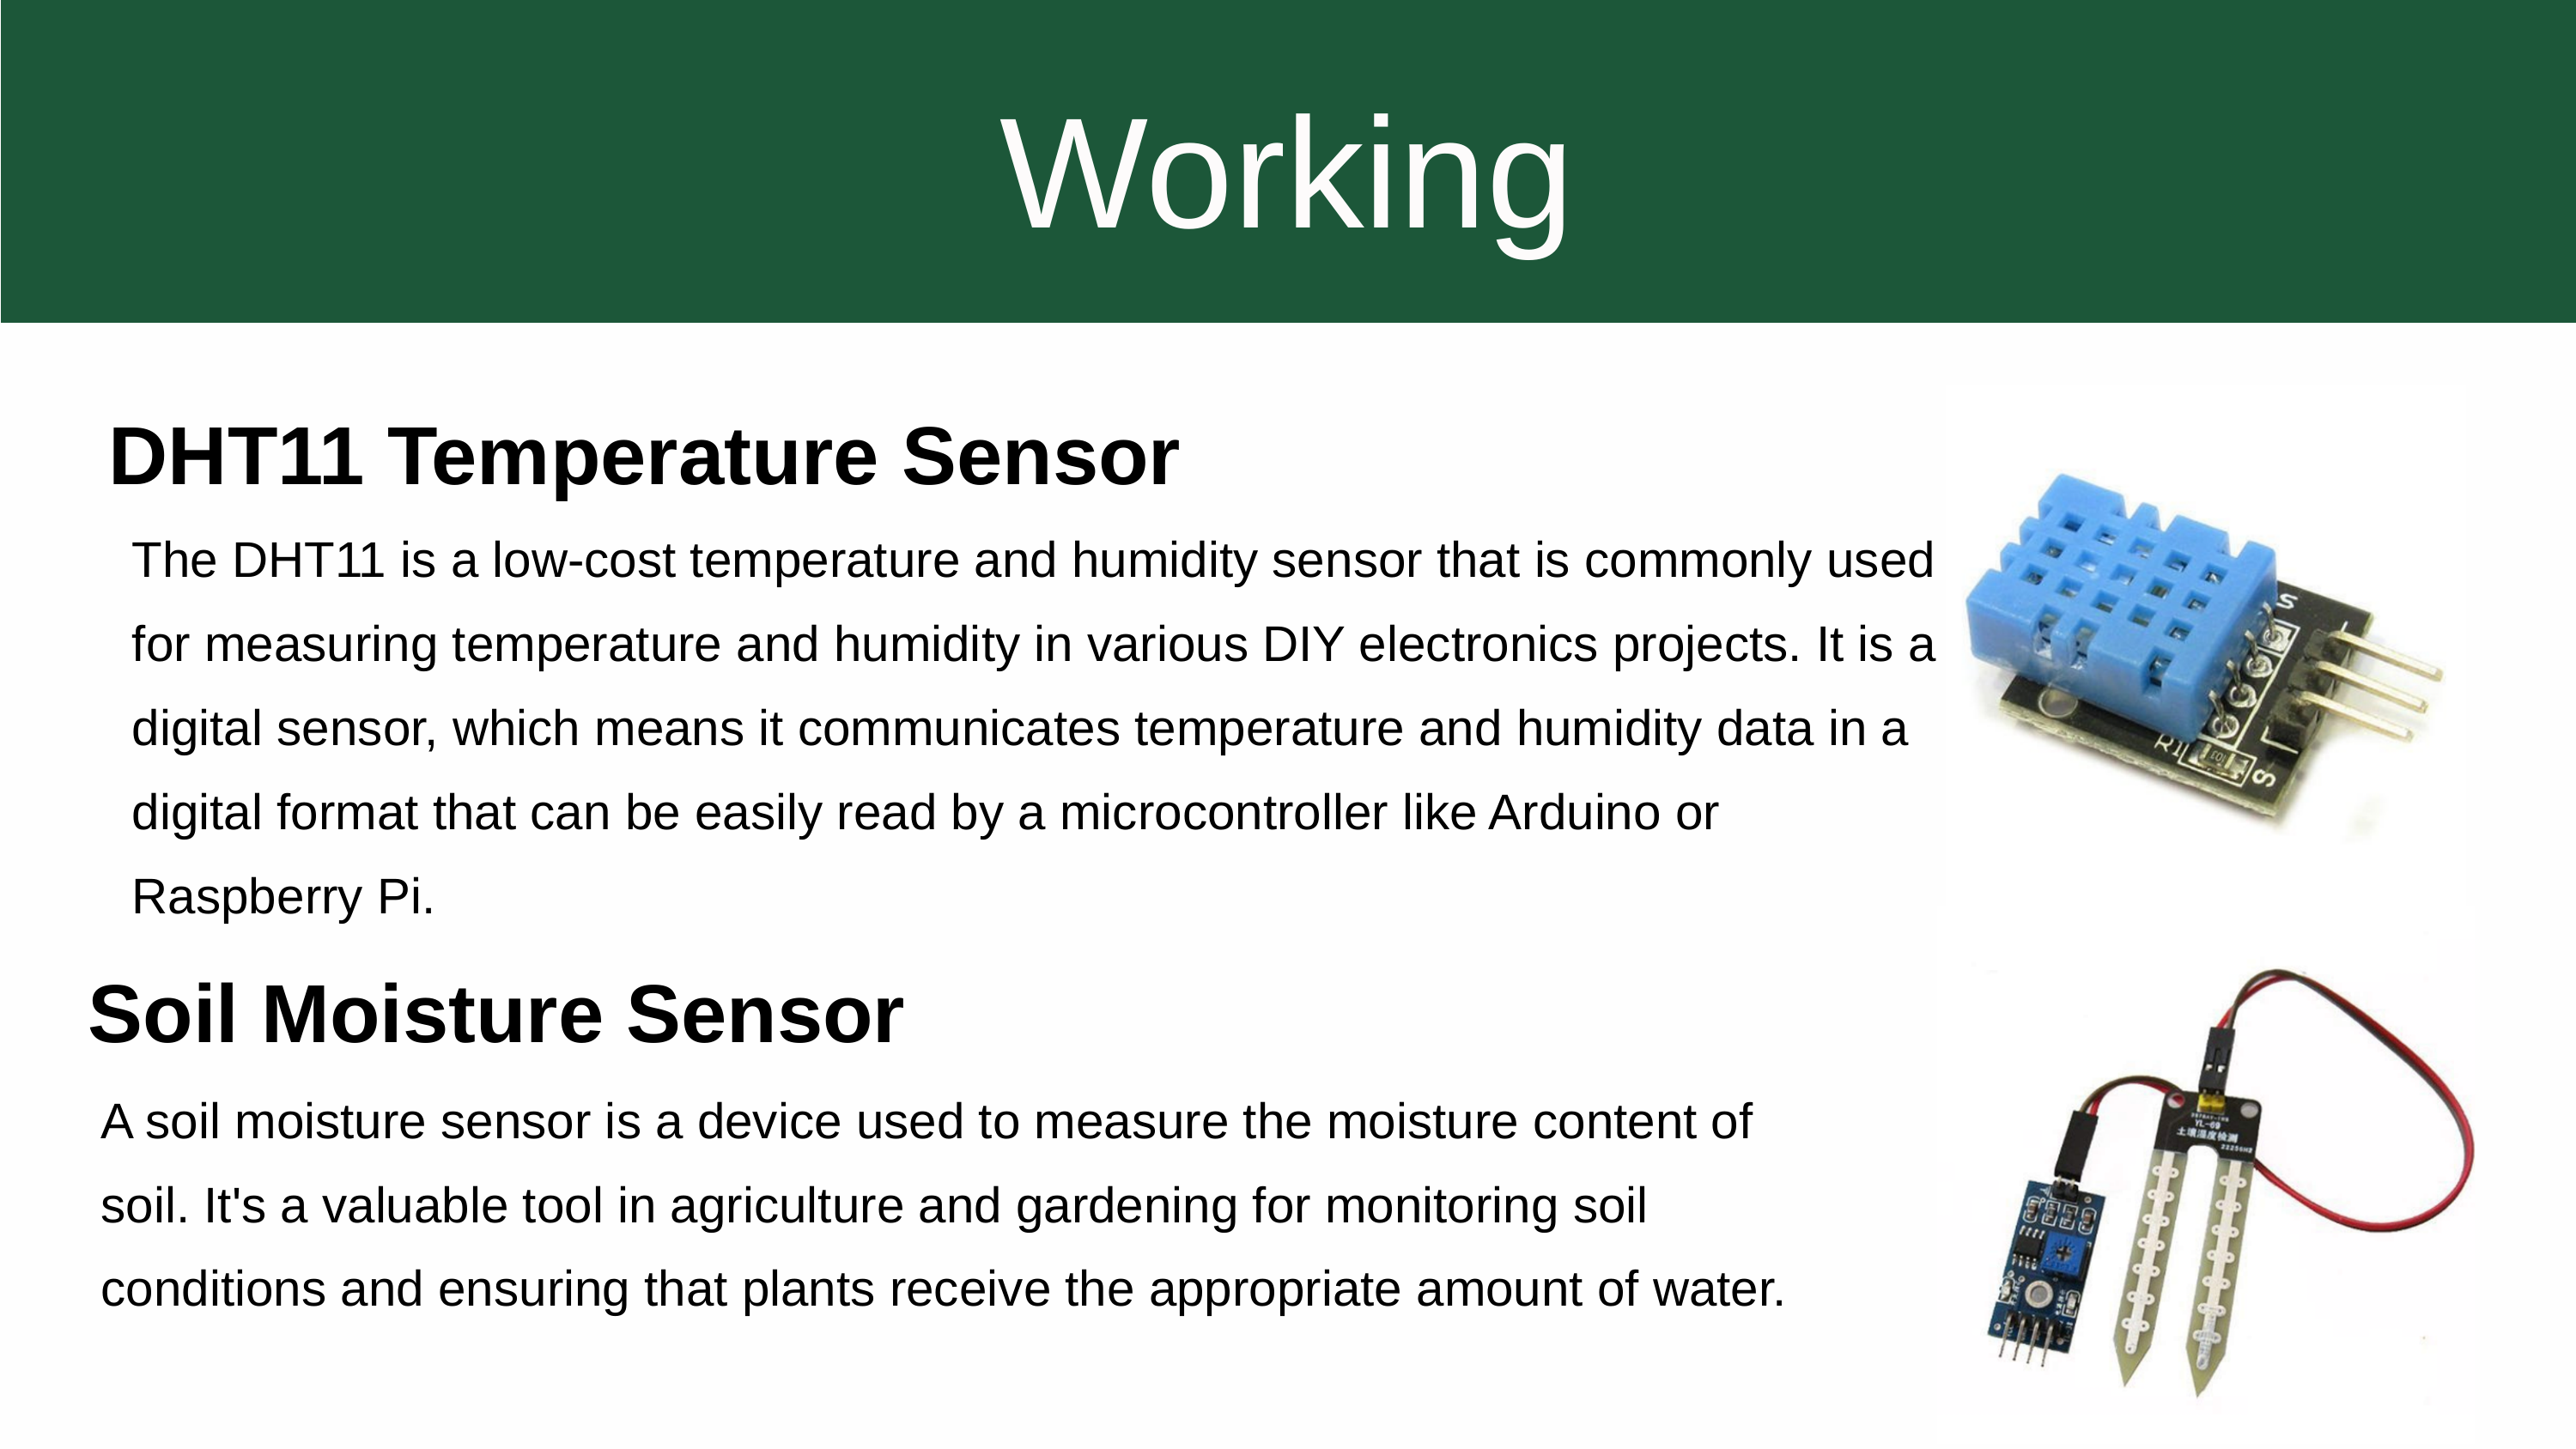

Working
DHT11 Temperature Sensor

The DHT11 is a low-cost temperature and humidity sensor that is commonly used for measuring temperature and humidity in various DIY electronics projects. It is a digital sensor, which means it communicates temperature and humidity data in a digital format that can be easily read by a microcontroller like Arduino or Raspberry Pi.

Soil Moisture Sensor
A soil moisture sensor is a device used to measure the moisture content of soil. It's a valuable tool in agriculture and gardening for monitoring soil conditions and ensuring that plants receive the appropriate amount of water.